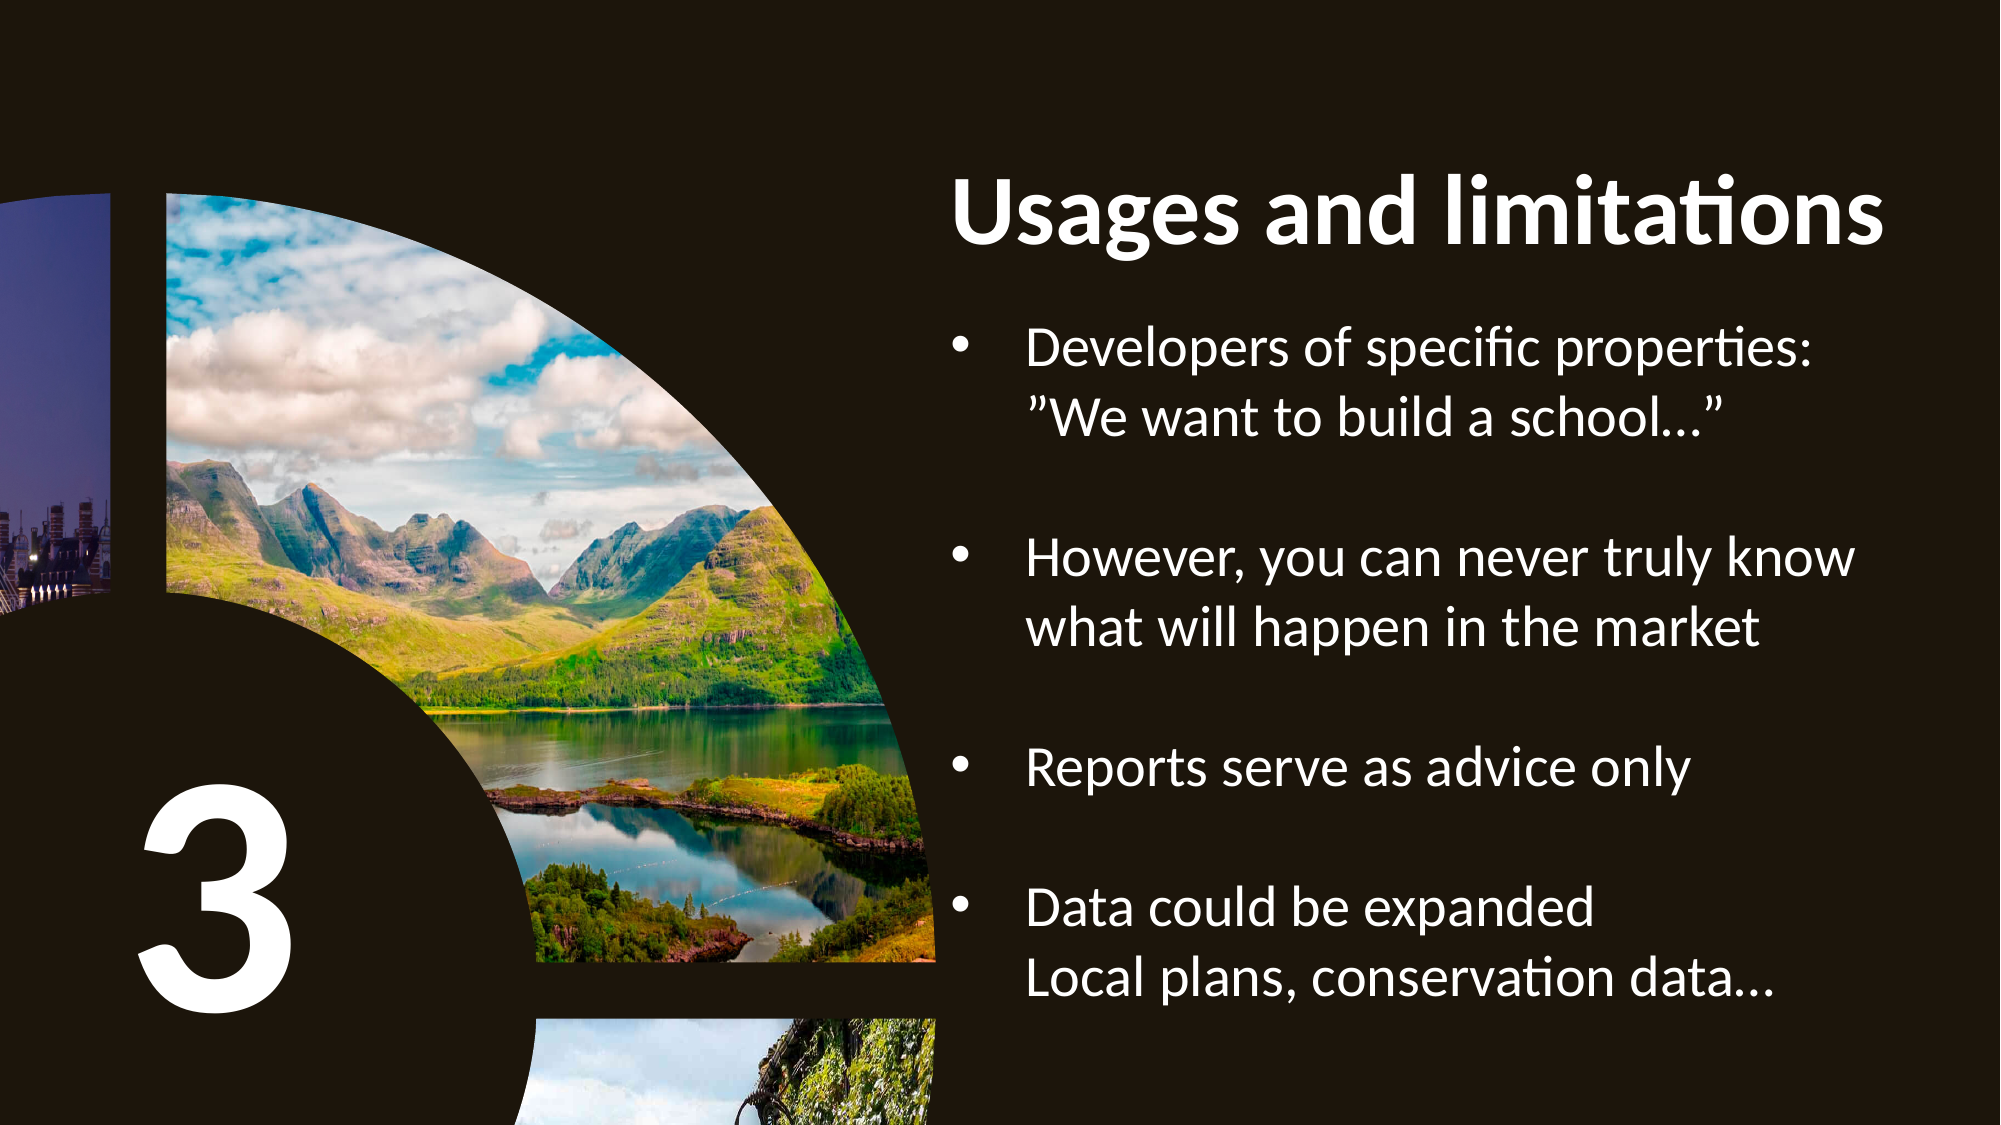

Usages and limitations

Developers of specific properties:
”We want to build a school…”

However, you can never truly know what will happen in the market

Reports serve as advice only

Data could be expanded
Local plans, conservation data…
3